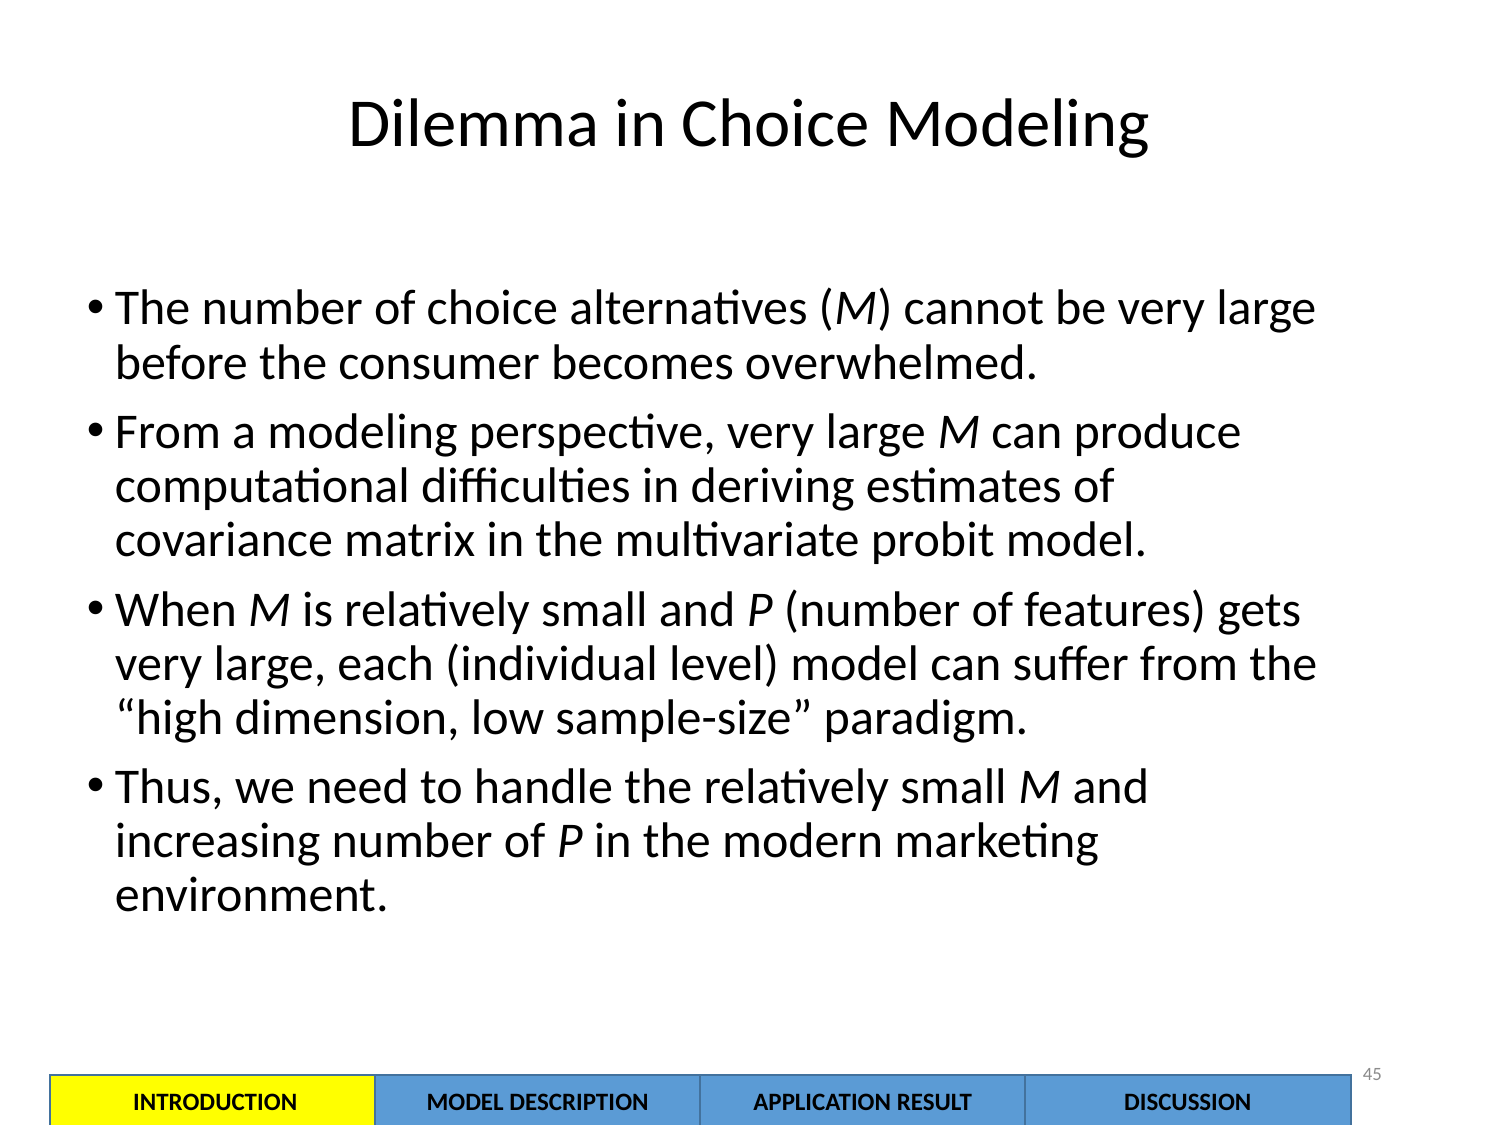

# Dilemma in Choice Modeling
The number of choice alternatives (M) cannot be very large before the consumer becomes overwhelmed.
From a modeling perspective, very large M can produce computational difficulties in deriving estimates of covariance matrix in the multivariate probit model.
When M is relatively small and P (number of features) gets very large, each (individual level) model can suffer from the “high dimension, low sample-size” paradigm.
Thus, we need to handle the relatively small M and increasing number of P in the modern marketing environment.
45
INTRODUCTION
MODEL DESCRIPTION
APPLICATION RESULT
DISCUSSION